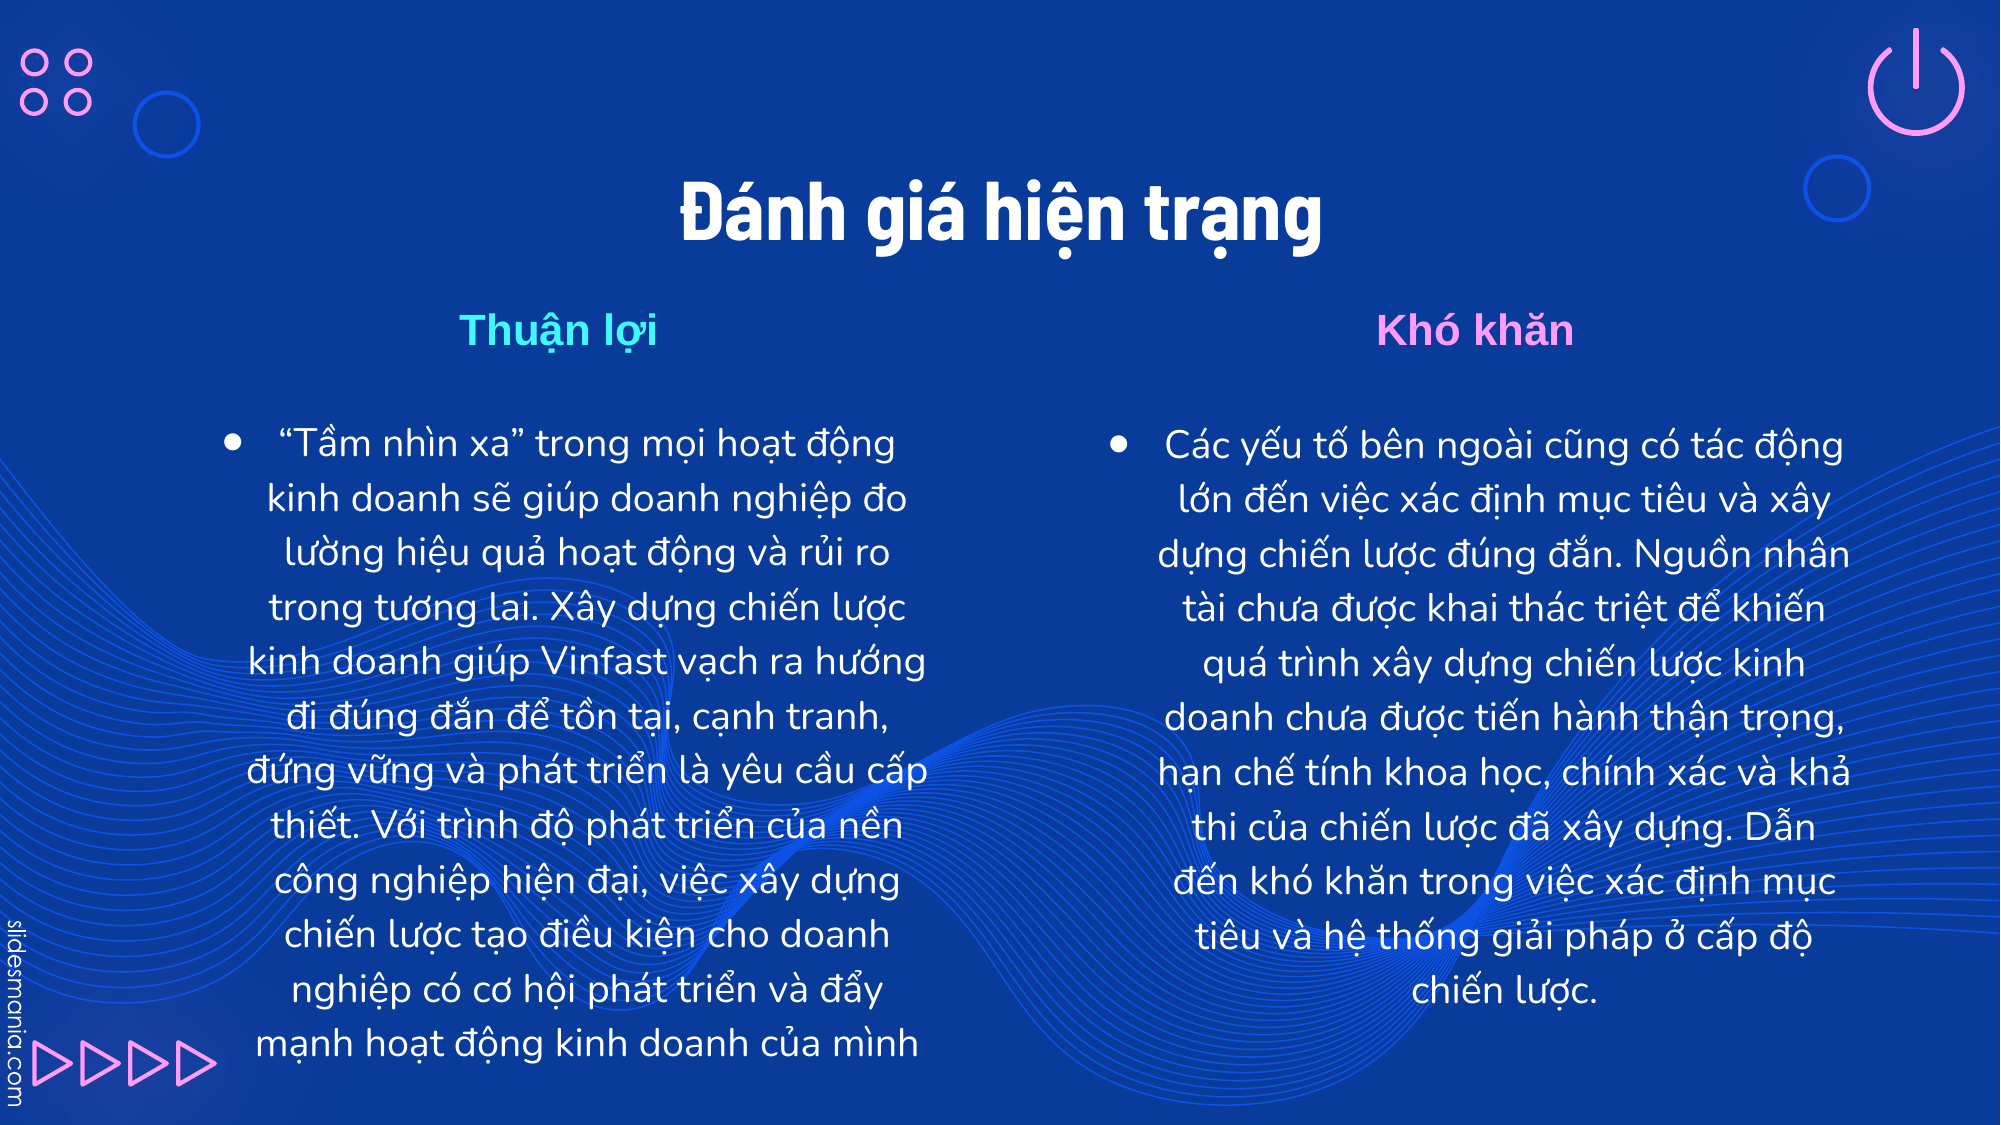

# Đánh giá hiện trạng
Thuận lợi
Khó khăn
“Tầm nhìn xa” trong mọi hoạt động kinh doanh sẽ giúp doanh nghiệp đo lường hiệu quả hoạt động và rủi ro trong tương lai. Xây dựng chiến lược kinh doanh giúp Vinfast vạch ra hướng đi đúng đắn để tồn tại, cạnh tranh, đứng vững và phát triển là yêu cầu cấp thiết. Với trình độ phát triển của nền công nghiệp hiện đại, việc xây dựng chiến lược tạo điều kiện cho doanh nghiệp có cơ hội phát triển và đẩy mạnh hoạt động kinh doanh của mình

Các yếu tố bên ngoài cũng có tác động lớn đến việc xác định mục tiêu và xây dựng chiến lược đúng đắn. Nguồn nhân tài chưa được khai thác triệt để khiến quá trình xây dựng chiến lược kinh doanh chưa được tiến hành thận trọng, hạn chế tính khoa học, chính xác và khả thi của chiến lược đã xây dựng. Dẫn đến khó khăn trong việc xác định mục tiêu và hệ thống giải pháp ở cấp độ chiến lược.